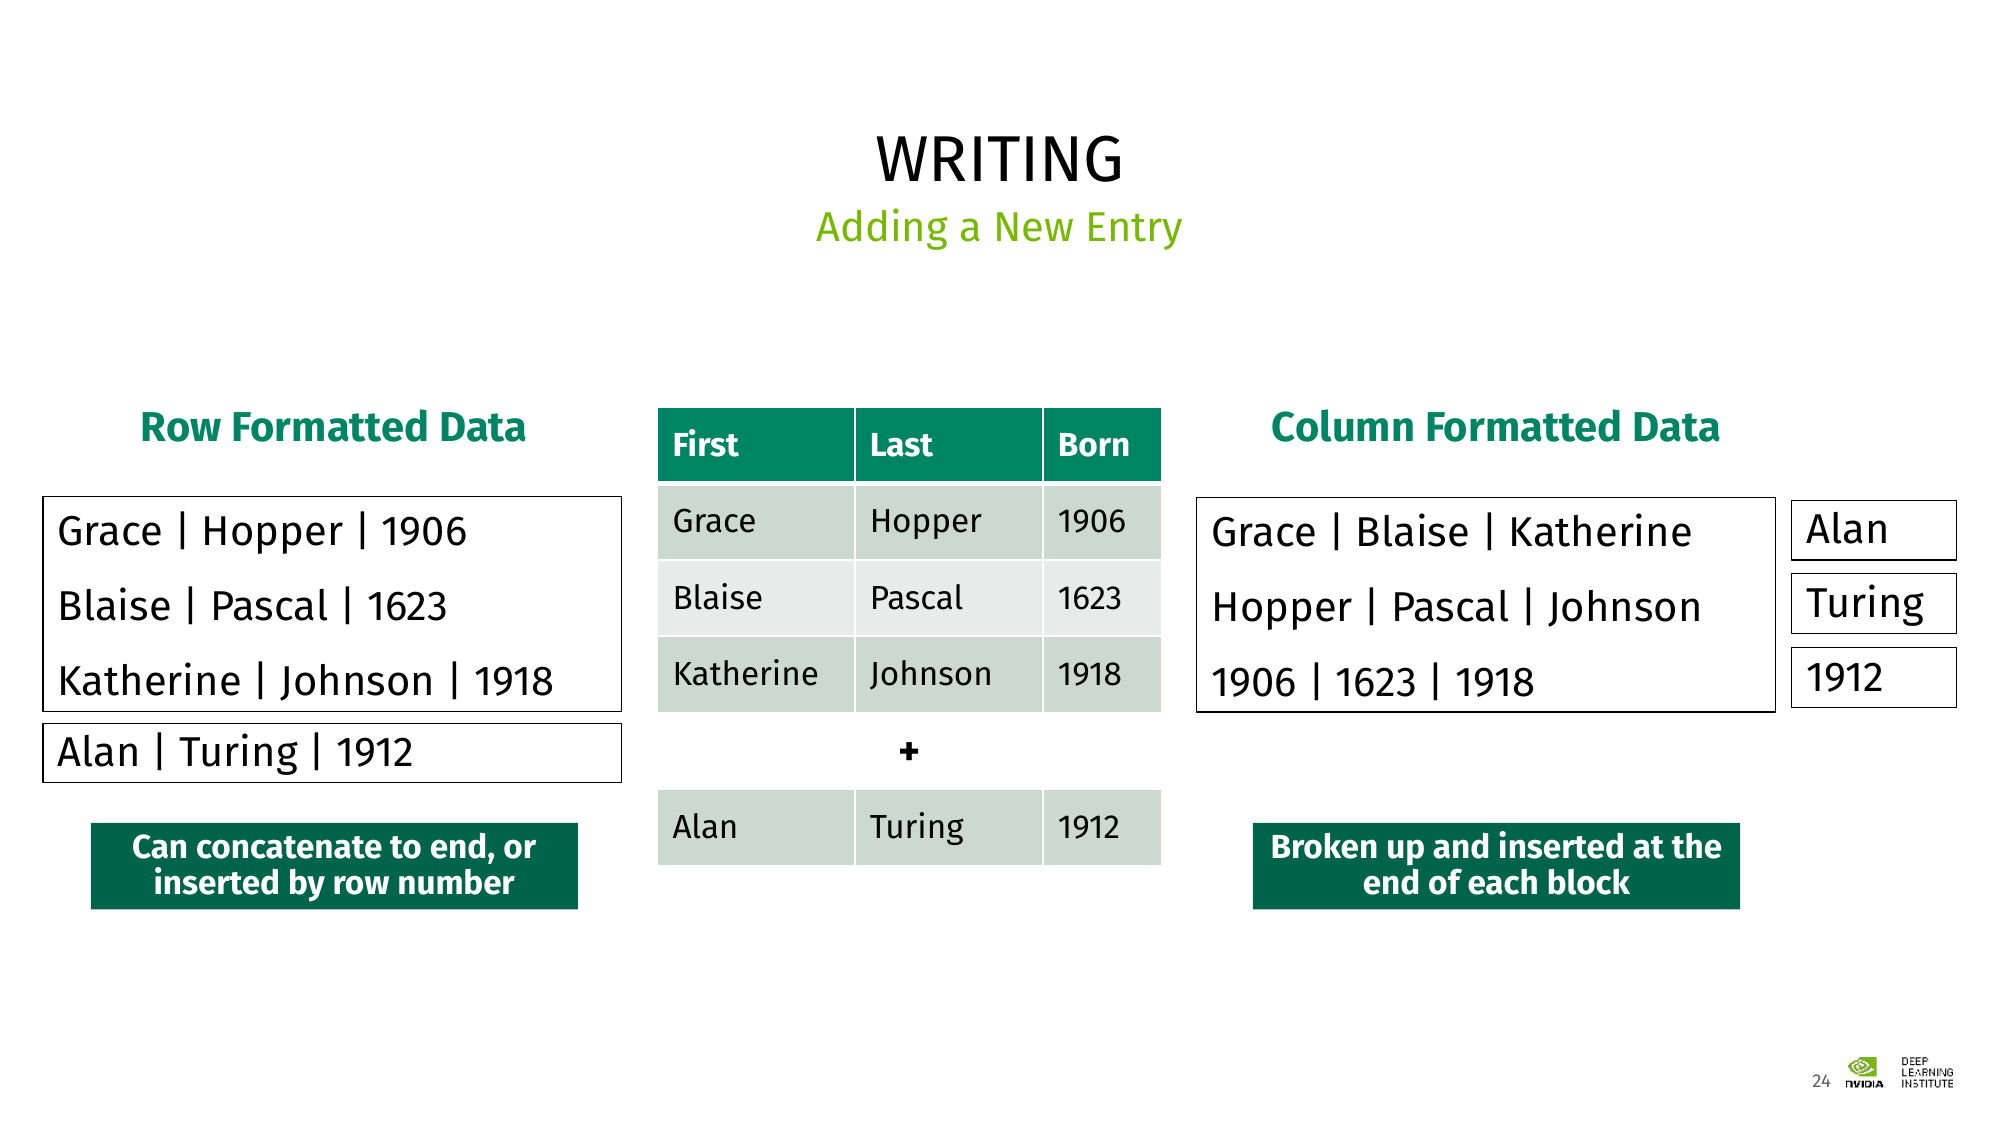

# Writing
Adding a New Entry
Row Formatted Data
Column Formatted Data
| First | Last | Born |
| --- | --- | --- |
| Grace | Hopper | 1906 |
| Blaise | Pascal | 1623 |
| Katherine | Johnson | 1918 |
| + |  |  |
| Alan | Turing | 1912 |
Alan
Grace | Hopper | 1906
Blaise | Pascal | 1623
Katherine | Johnson | 1918
Grace | Blaise | Katherine
Hopper | Pascal | Johnson
1906 | 1623 | 1918
Turing
1912
Alan | Turing | 1912
Broken up and inserted at the end of each block
Can concatenate to end, or inserted by row number